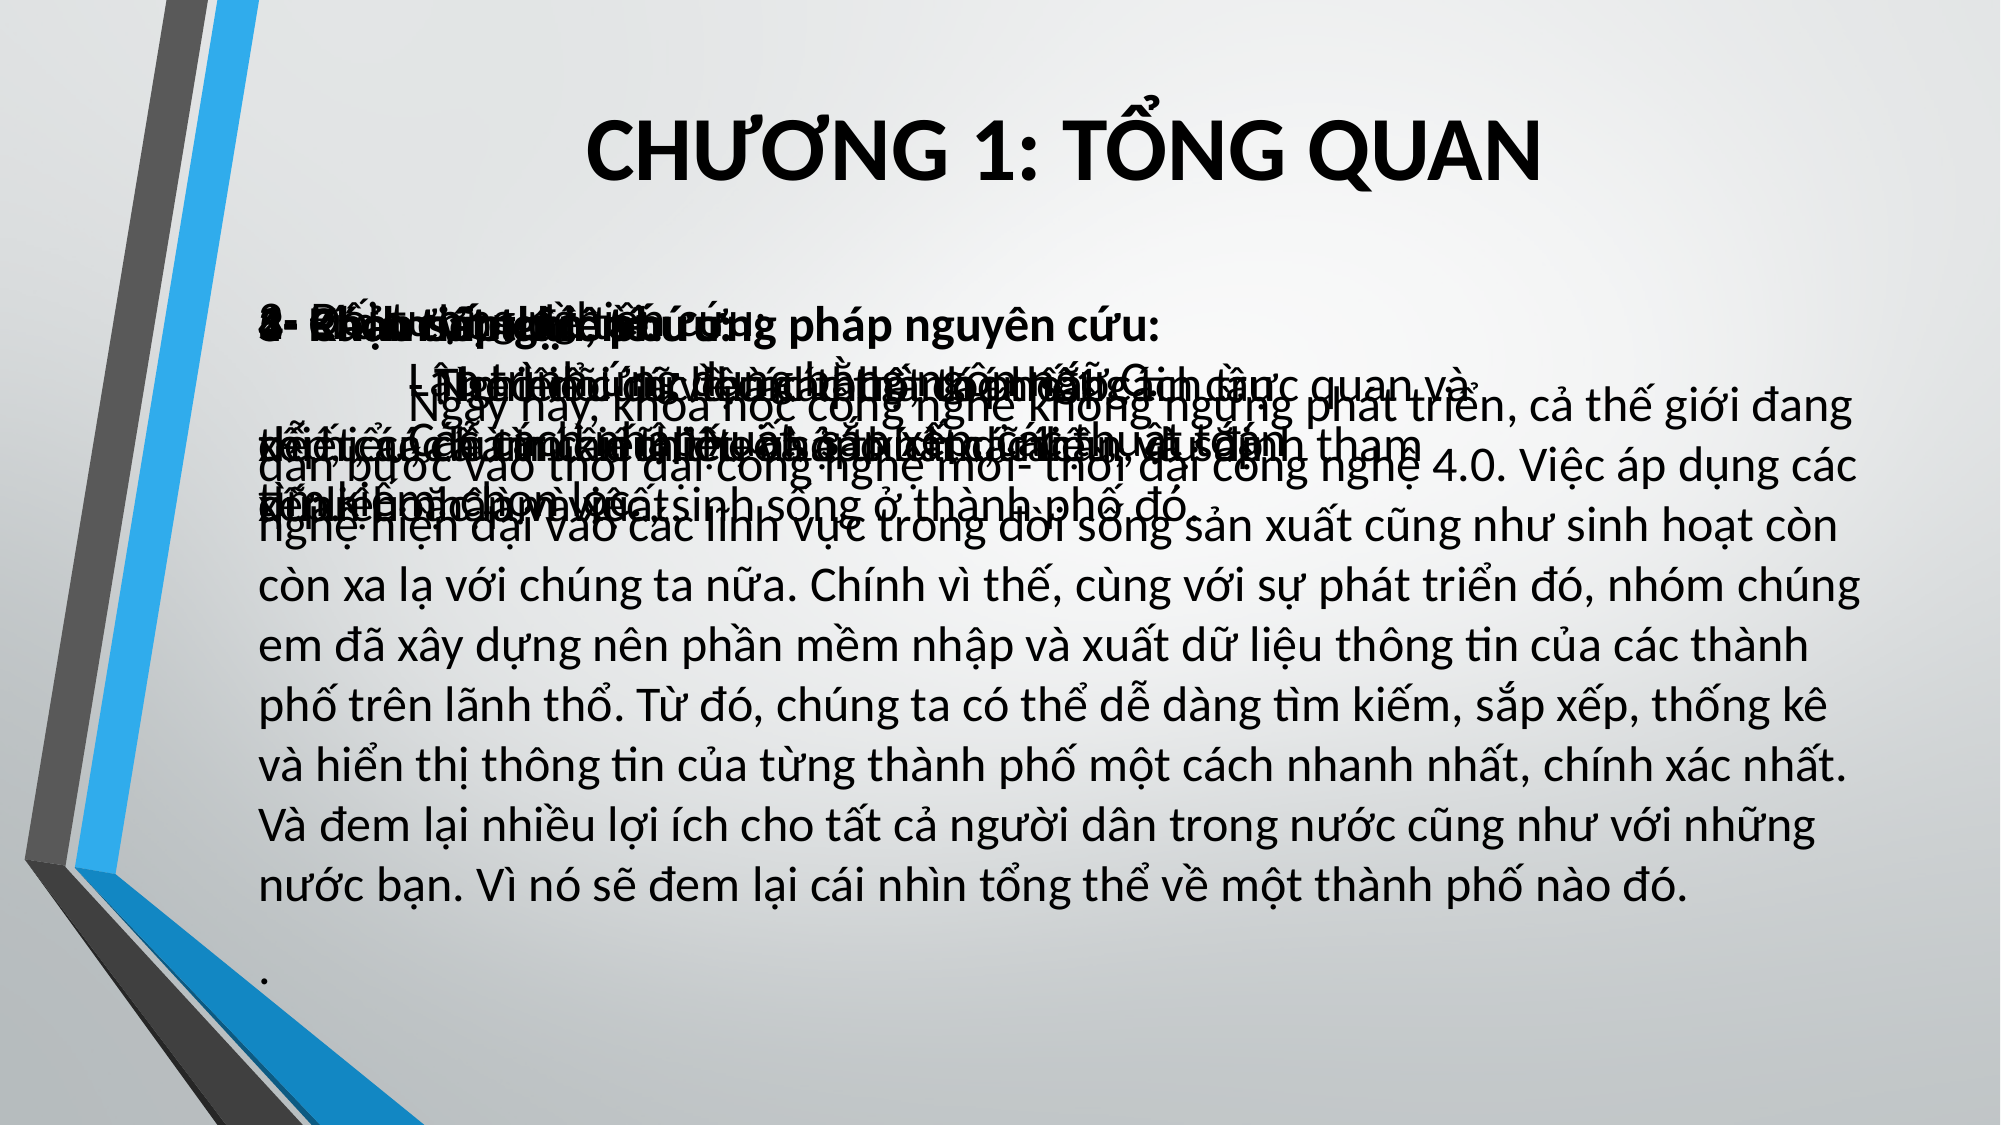

# CHƯƠNG 1: TỔNG QUAN
2- Đối tượng nghiên cứu:
	Lập trình ứng dụng bằng ngôn ngữ C.
	Các cách nhập xuất, sắp xếp, các thuật toán tìm kiếm, chọn lọc.
4- Khảo sát thực tế:
	- Theo dõi dữ liệu các thành phố 1 cách trực quan và dễ hiểu, dễ tìm kiếm theo sở thích cá nhân, dự định tham quan hoặc làm việc, sinh sống ở thành phố đó.

5- Cách tiếp cận, phương pháp nguyên cứu:
	- Tìm hiểu các thành phố, các thông tin cần thiết, các hàm cần thiết, nhập xuất dữ liệu, và sắp xếp.

3- Phạm vi nghiên cứu:
	- Nghiên cứu về các thuật toán sắp xếp, các cấu trúc dữ liệu và các hàm, các dữ liệu nhập và xuất.

1- Lí do chọn đề tài:
	Ngày nay, khoa học công nghệ không ngừng phát triển, cả thế giới đang dần bước vào thời đại công nghệ mới- thời đại công nghệ 4.0. Việc áp dụng các nghệ hiện đại vào các lĩnh vực trong đời sống sản xuất cũng như sinh hoạt còn còn xa lạ với chúng ta nữa. Chính vì thế, cùng với sự phát triển đó, nhóm chúng em đã xây dựng nên phần mềm nhập và xuất dữ liệu thông tin của các thành phố trên lãnh thổ. Từ đó, chúng ta có thể dễ dàng tìm kiếm, sắp xếp, thống kê và hiển thị thông tin của từng thành phố một cách nhanh nhất, chính xác nhất. Và đem lại nhiều lợi ích cho tất cả người dân trong nước cũng như với những nước bạn. Vì nó sẽ đem lại cái nhìn tổng thể về một thành phố nào đó.
.